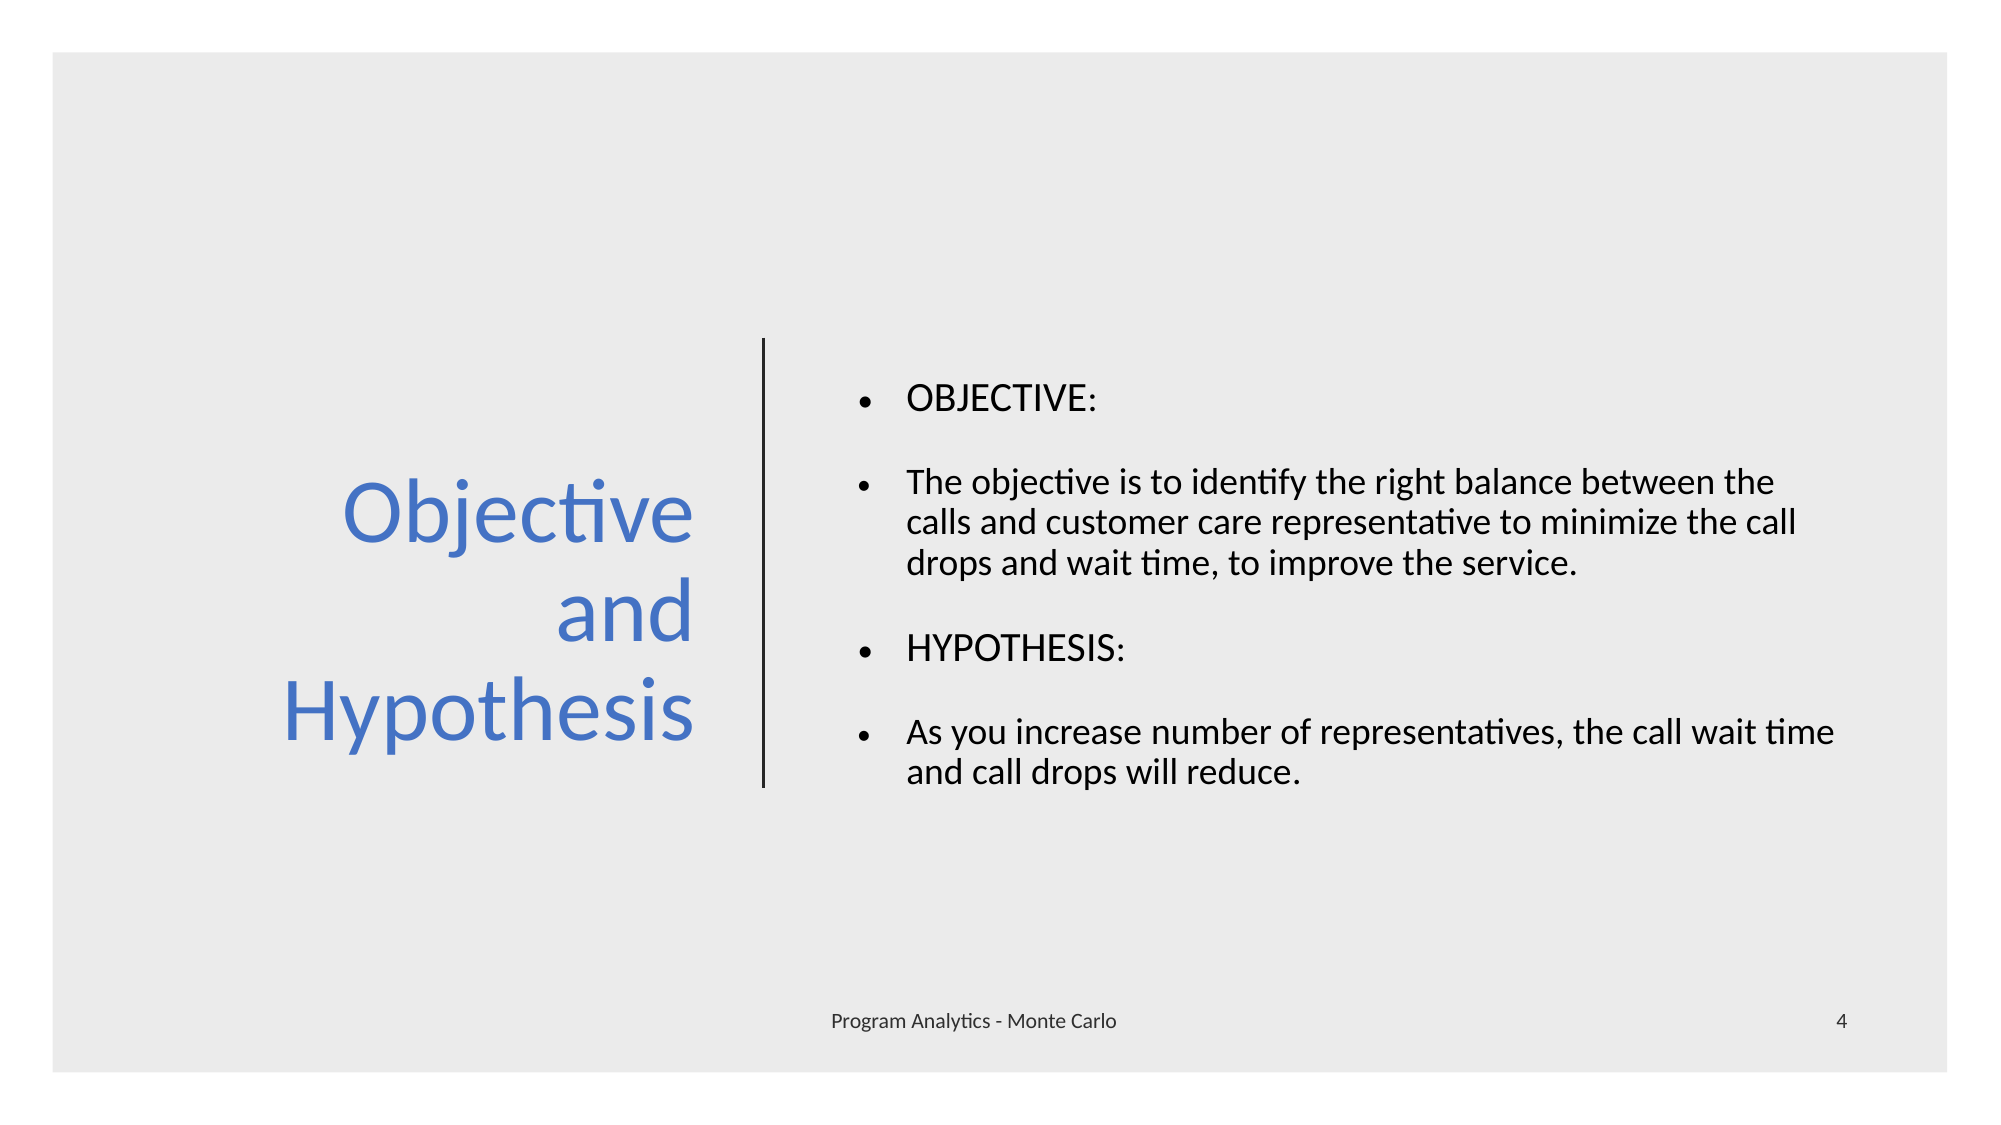

# Objective and Hypothesis

OBJECTIVE:
The objective is to identify the right balance between the calls and customer care representative to minimize the call drops and wait time, to improve the service.
HYPOTHESIS:
As you increase number of representatives, the call wait time and call drops will reduce.

Program Analytics - Monte Carlo
4